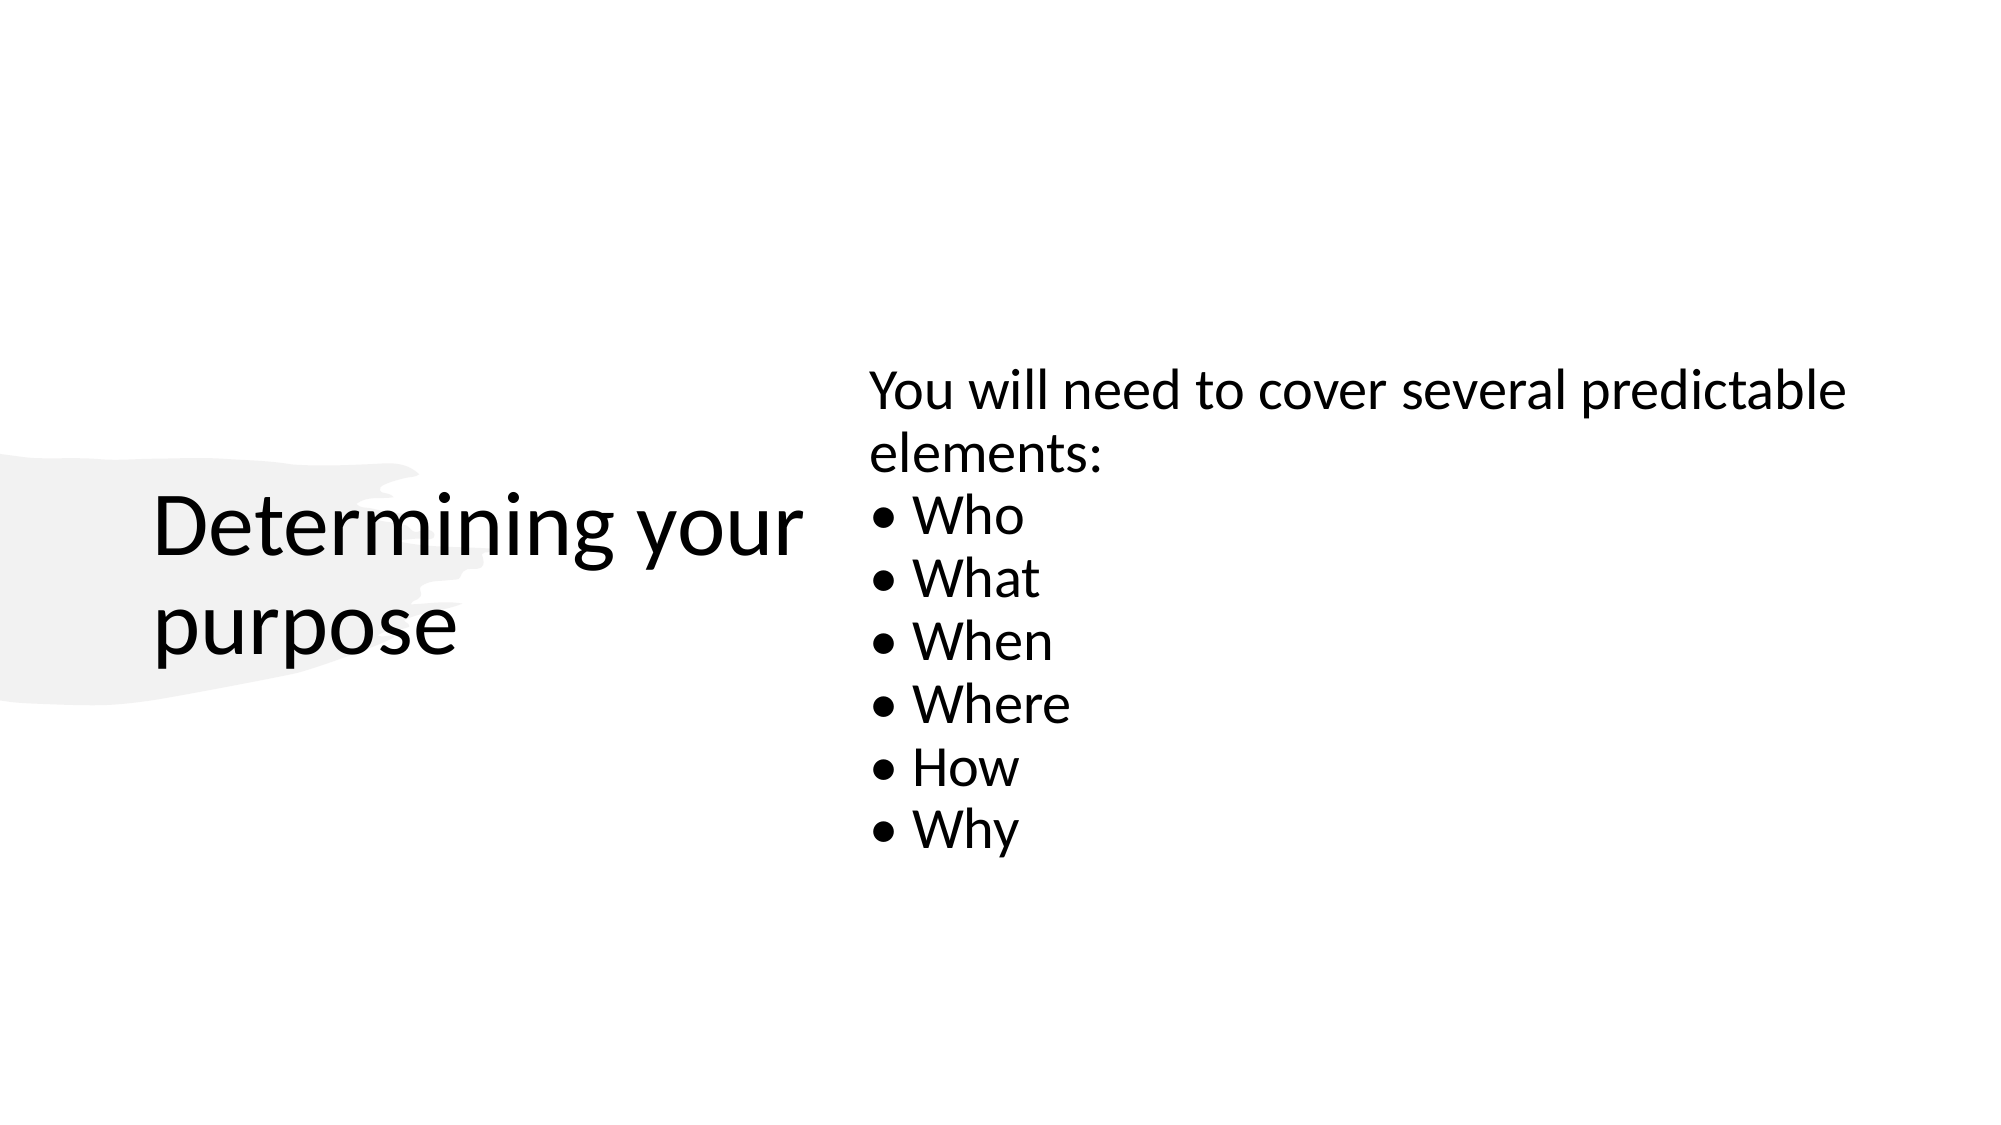

# Determining your purpose

You will need to cover several predictable elements:
• Who
• What
• When
• Where
• How
• Why